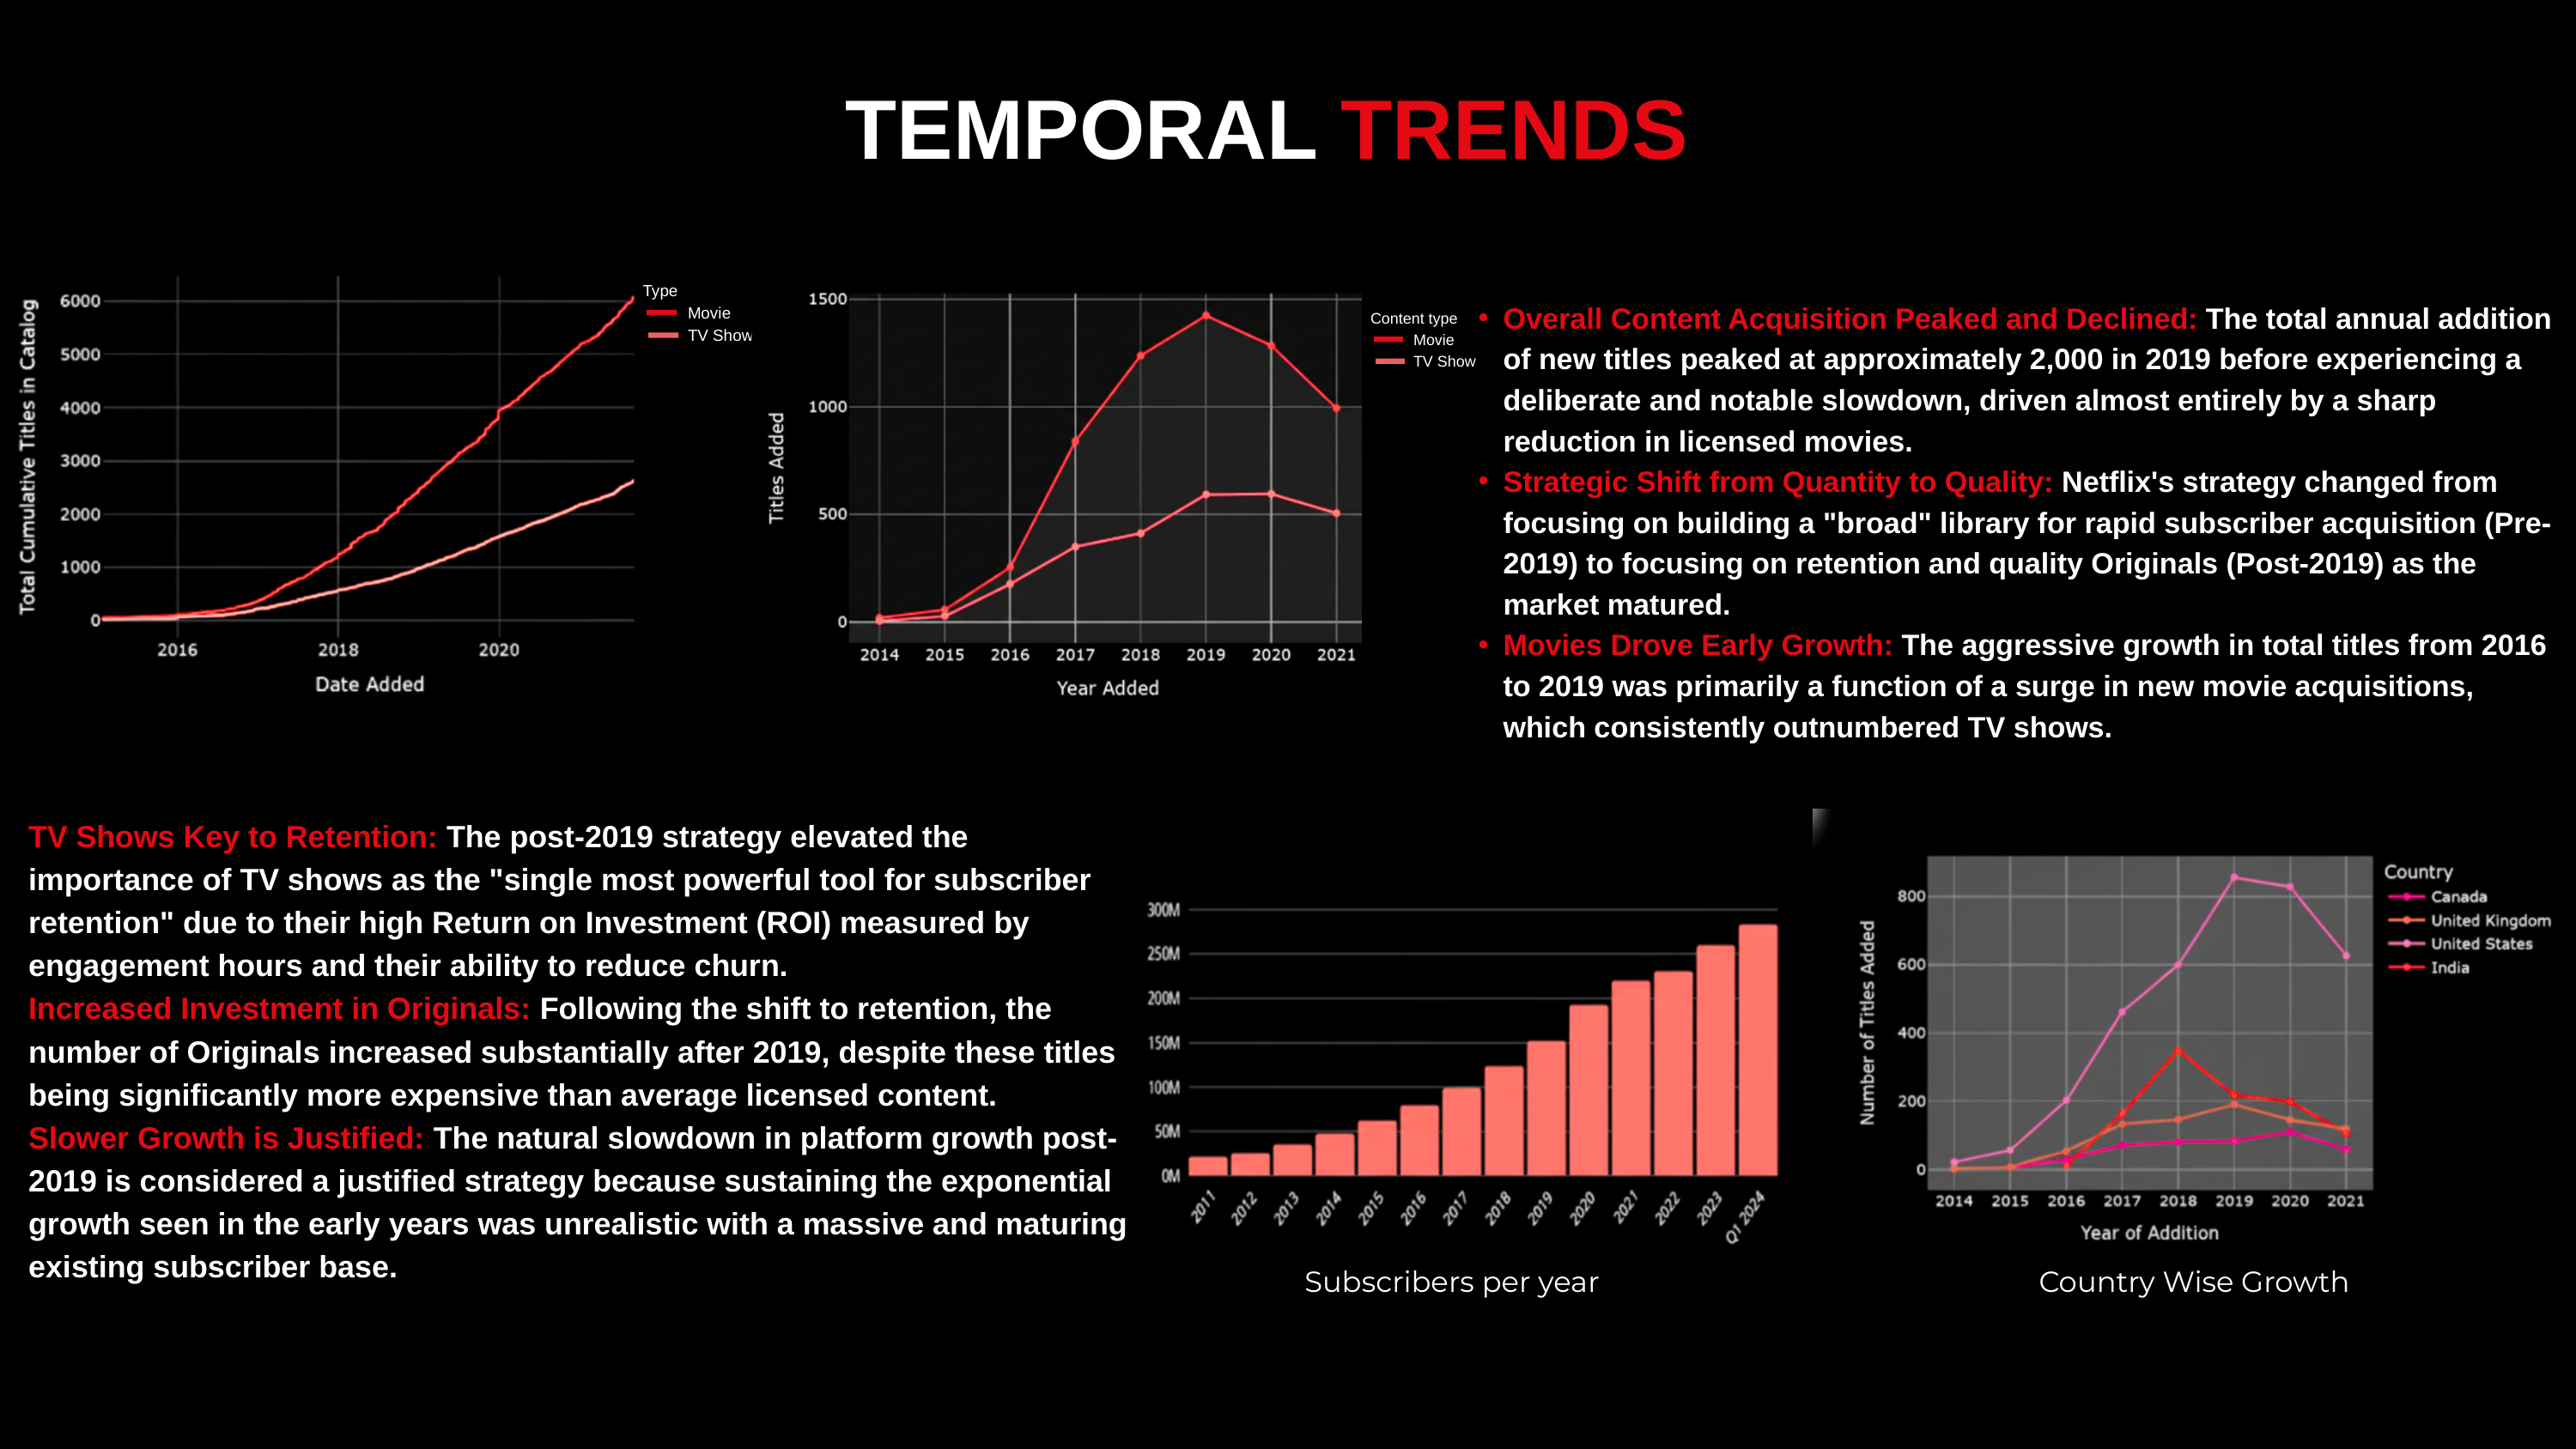

TEMPORAL TRENDS

Type
          Movie
          TV Show
Content type
          Movie
          TV Show

Overall Content Acquisition Peaked and Declined: The total annual addition of new titles peaked at approximately 2,000 in 2019 before experiencing a deliberate and notable slowdown, driven almost entirely by a sharp reduction in licensed movies.
Strategic Shift from Quantity to Quality: Netflix's strategy changed from focusing on building a "broad" library for rapid subscriber acquisition (Pre-2019) to focusing on retention and quality Originals (Post-2019) as the market matured.
Movies Drove Early Growth: The aggressive growth in total titles from 2016 to 2019 was primarily a function of a surge in new movie acquisitions, which consistently outnumbered TV shows.

Subscribers per year
Country Wise Growth
TV Shows Key to Retention: The post-2019 strategy elevated the importance of TV shows as the "single most powerful tool for subscriber retention" due to their high Return on Investment (ROI) measured by engagement hours and their ability to reduce churn.
Increased Investment in Originals: Following the shift to retention, the number of Originals increased substantially after 2019, despite these titles being significantly more expensive than average licensed content.
Slower Growth is Justified: The natural slowdown in platform growth post-2019 is considered a justified strategy because sustaining the exponential growth seen in the early years was unrealistic with a massive and maturing existing subscriber base.